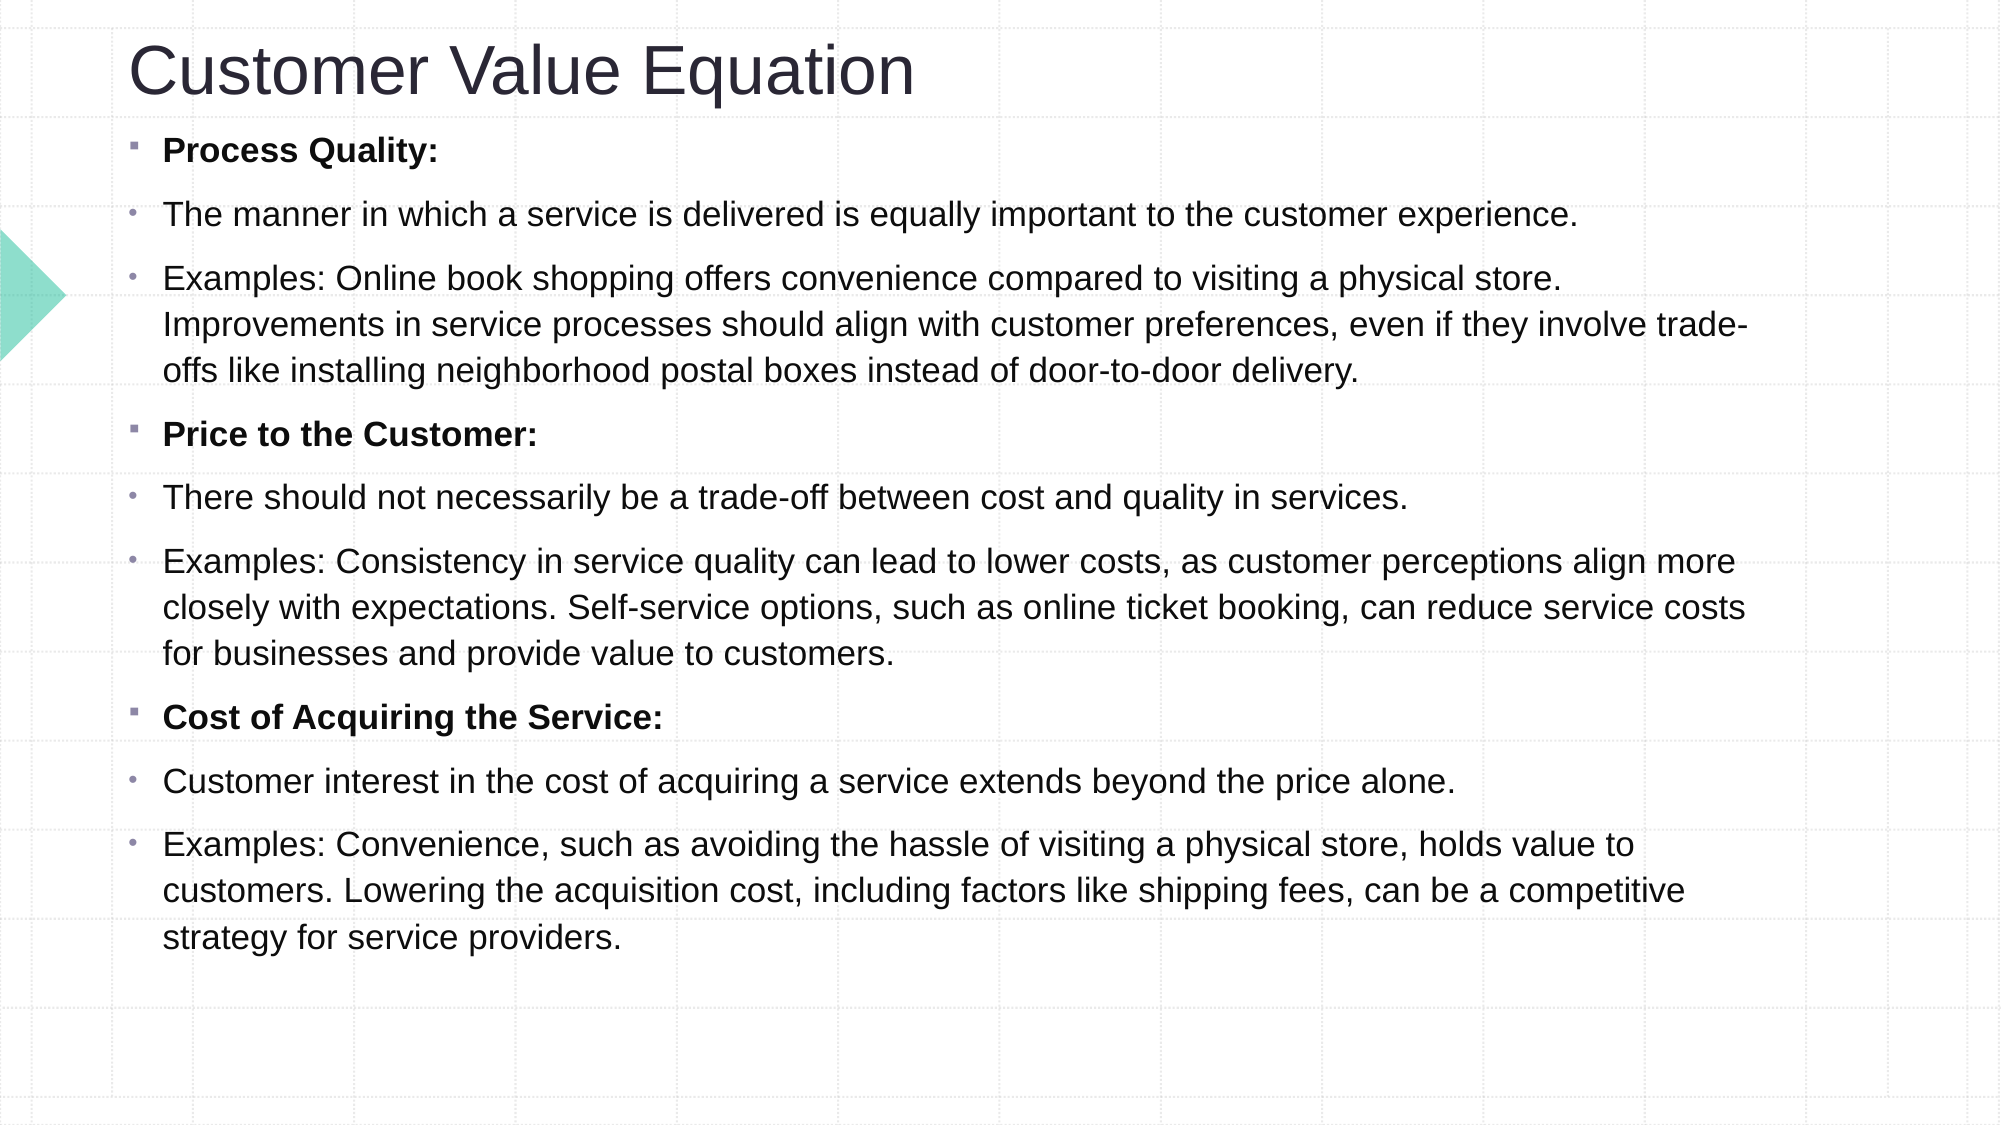

# Customer Value Equation
Process Quality:
The manner in which a service is delivered is equally important to the customer experience.
Examples: Online book shopping offers convenience compared to visiting a physical store. Improvements in service processes should align with customer preferences, even if they involve trade-offs like installing neighborhood postal boxes instead of door-to-door delivery.
Price to the Customer:
There should not necessarily be a trade-off between cost and quality in services.
Examples: Consistency in service quality can lead to lower costs, as customer perceptions align more closely with expectations. Self-service options, such as online ticket booking, can reduce service costs for businesses and provide value to customers.
Cost of Acquiring the Service:
Customer interest in the cost of acquiring a service extends beyond the price alone.
Examples: Convenience, such as avoiding the hassle of visiting a physical store, holds value to customers. Lowering the acquisition cost, including factors like shipping fees, can be a competitive strategy for service providers.